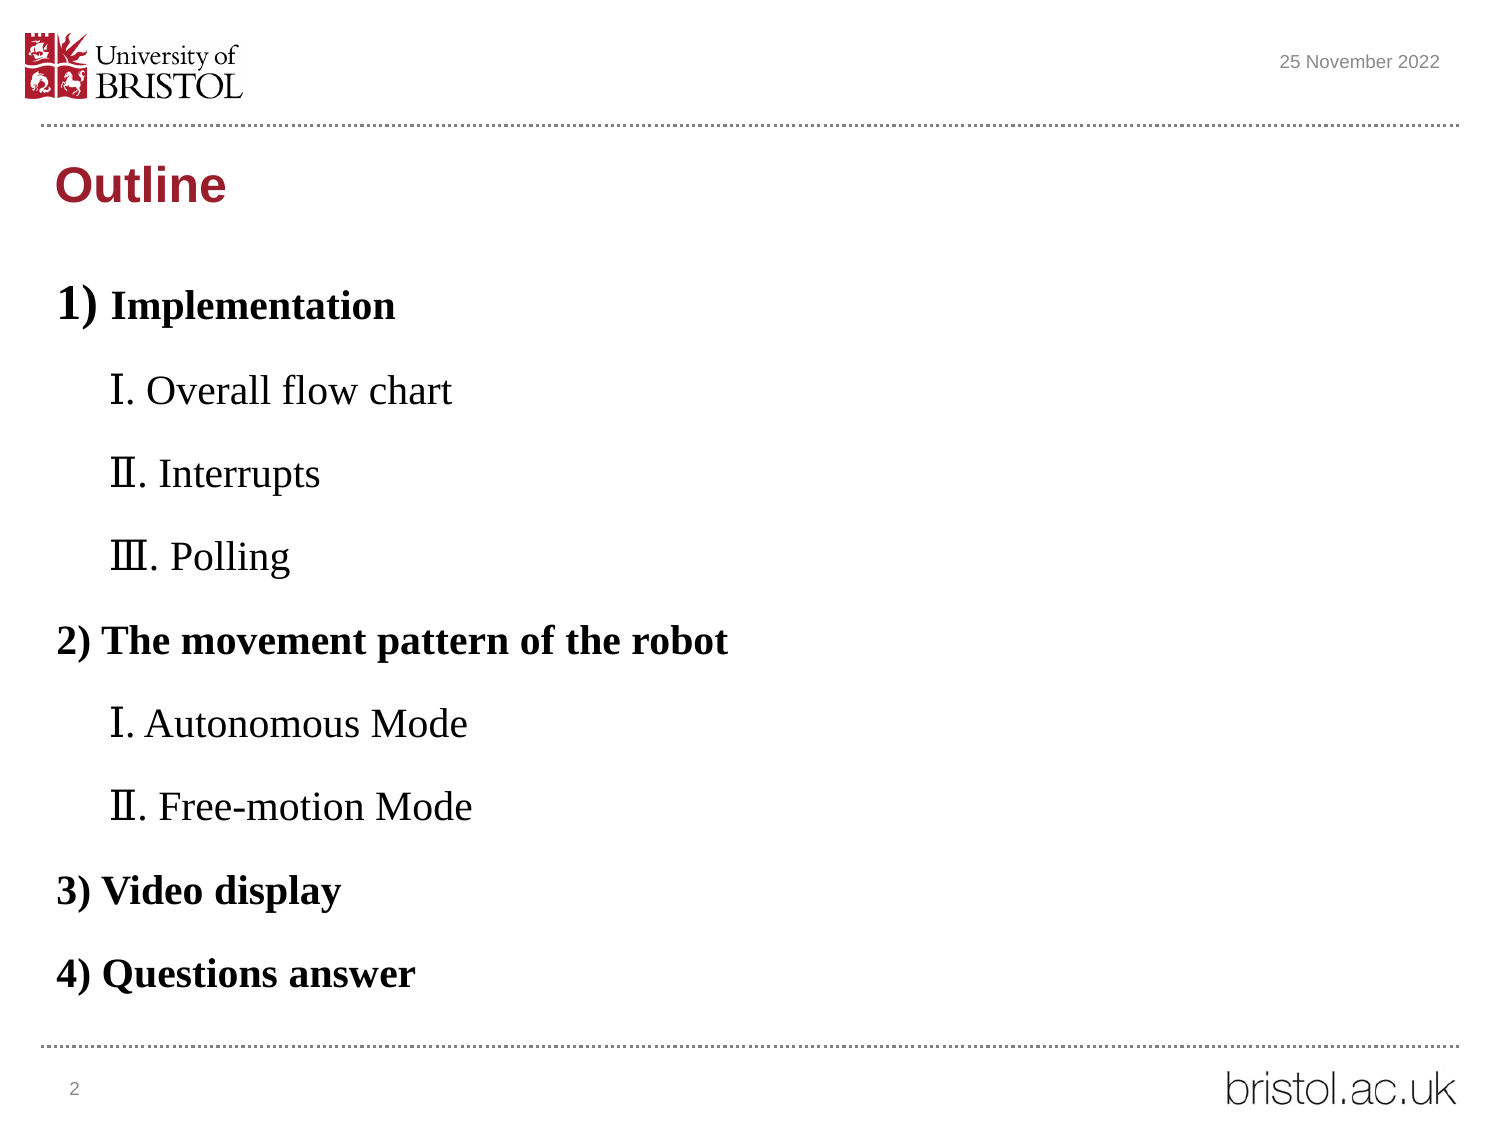

25 November 2022
# Outline
1) Implementation
     Ⅰ. Overall flow chart
     Ⅱ. Interrupts
     Ⅲ. Polling
2) The movement pattern of the robot
     Ⅰ. Autonomous Mode
     Ⅱ. Free-motion Mode
3) Video display
4) Questions answer

2